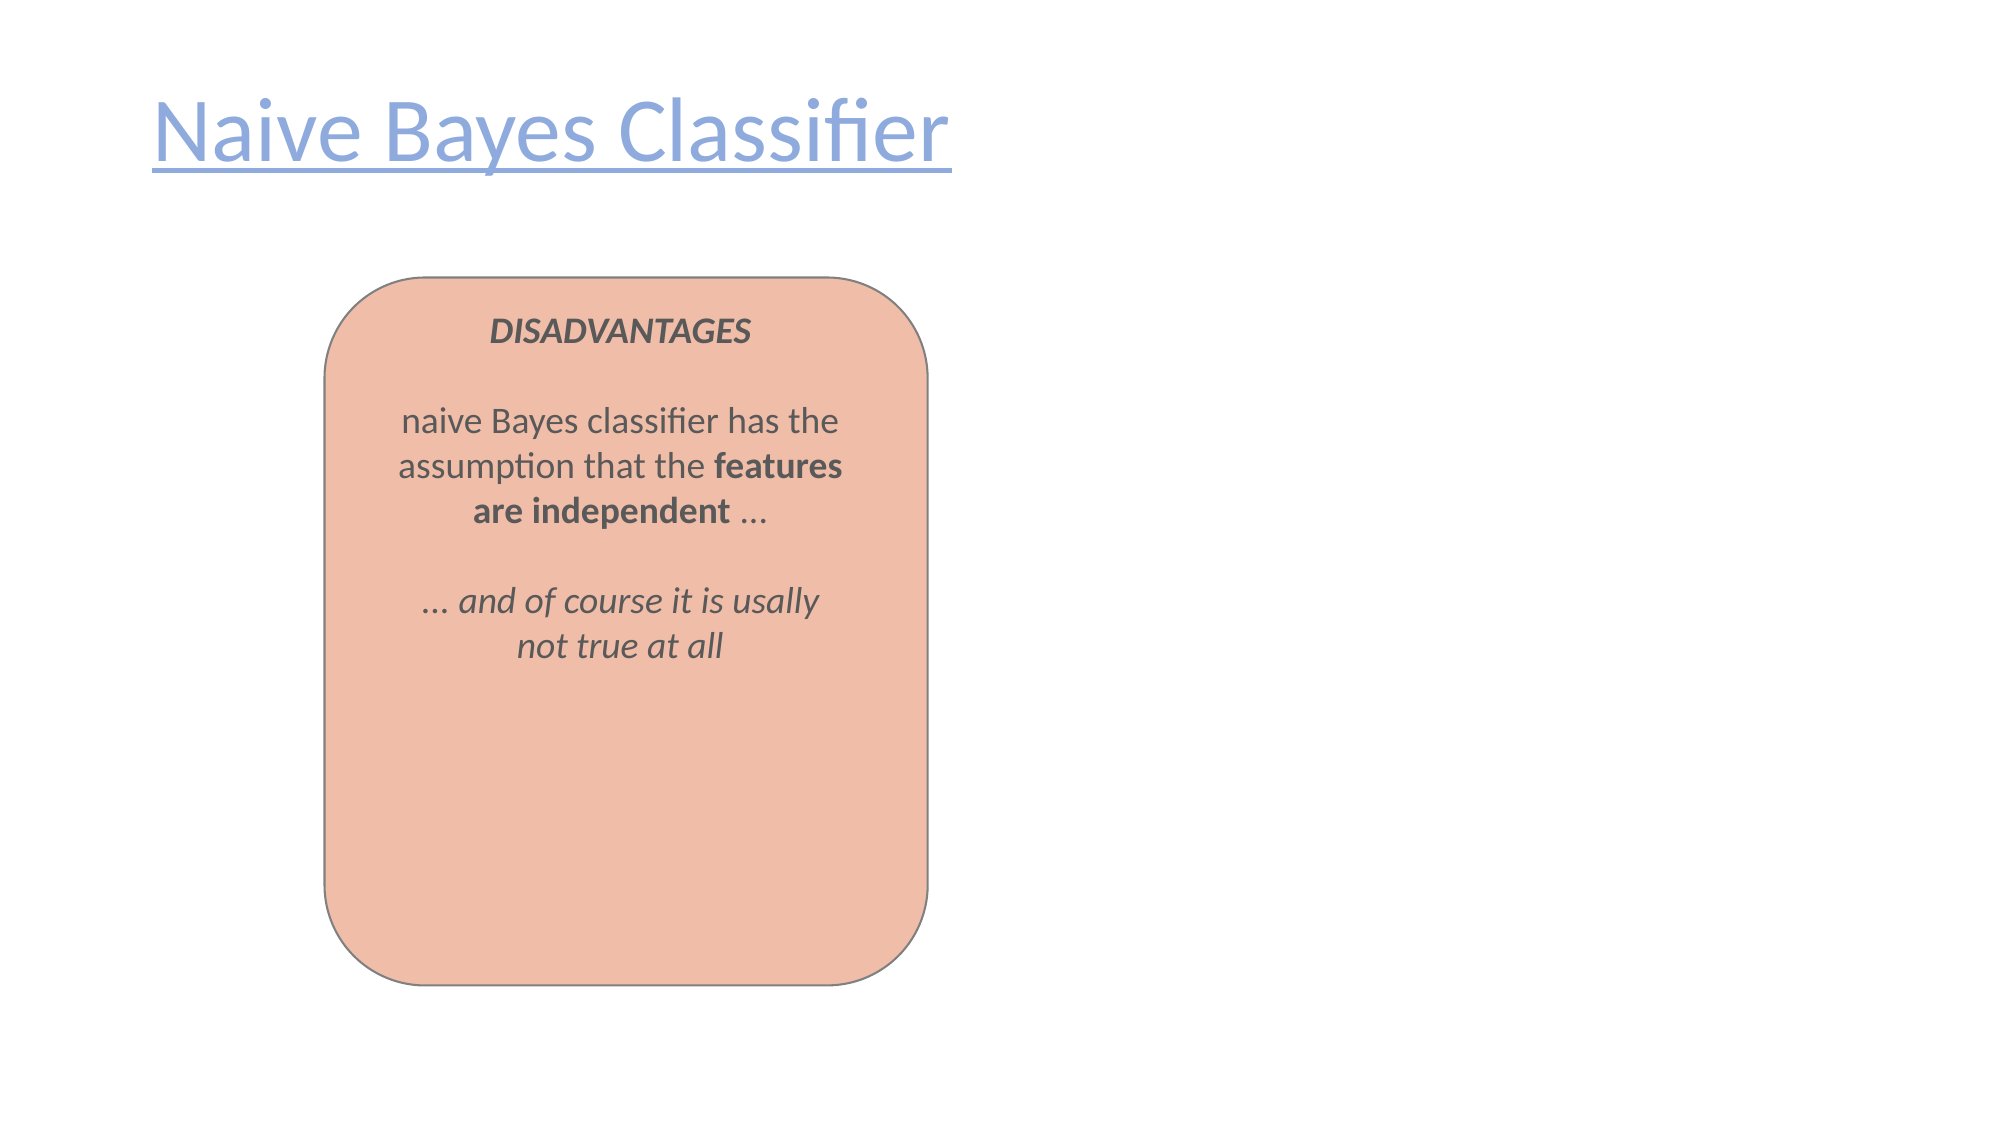

# Naive Bayes Classifier

DISADVANTAGES

naive Bayes classifier has the
assumption that the features
are independent ...

... and of course it is usally
not true at all